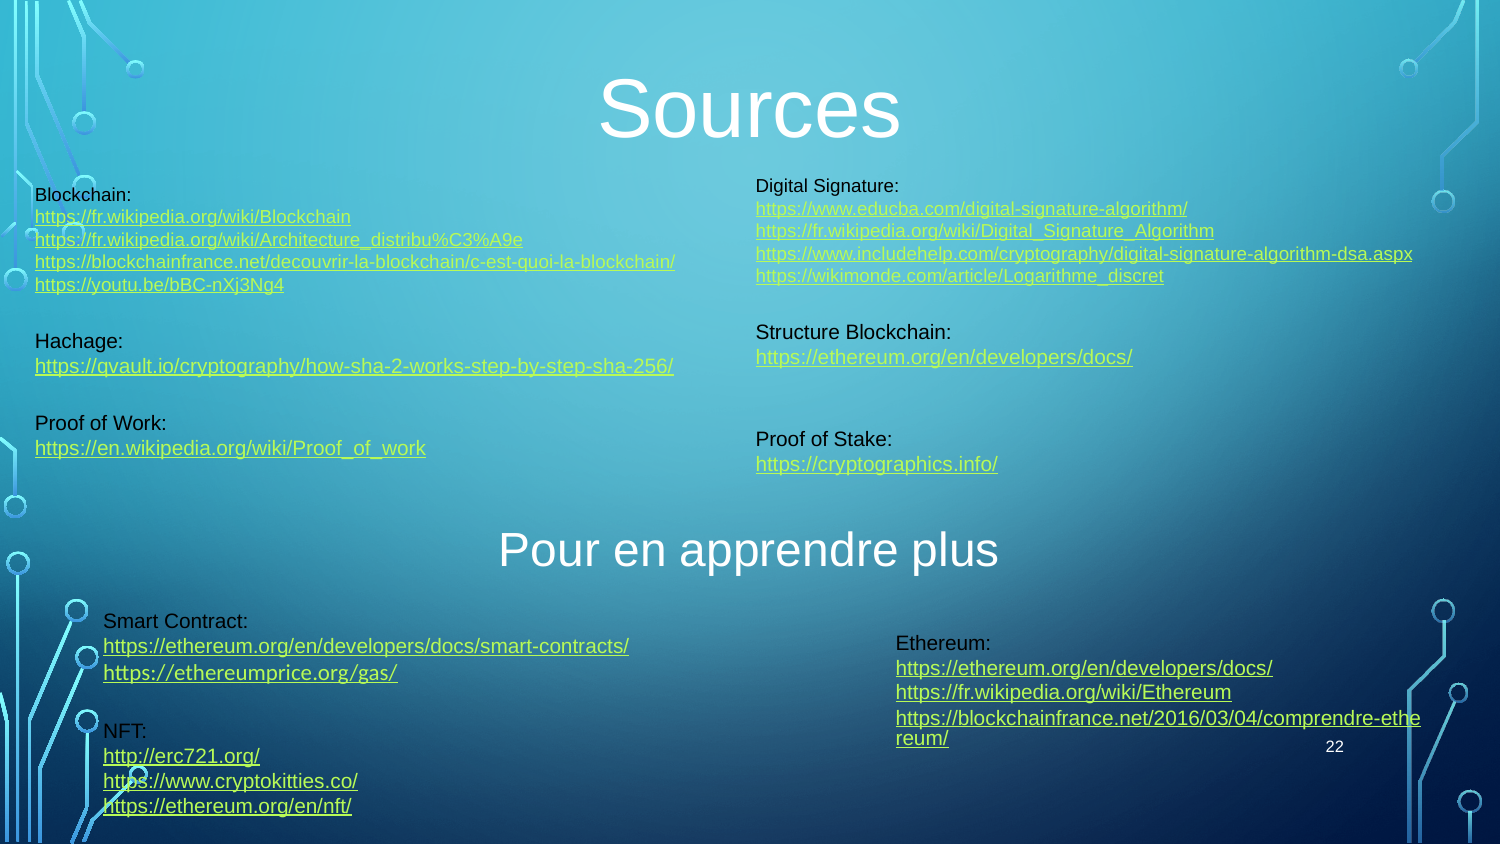

Sources
Digital Signature:
https://www.educba.com/digital-signature-algorithm/
https://fr.wikipedia.org/wiki/Digital_Signature_Algorithm
https://www.includehelp.com/cryptography/digital-signature-algorithm-dsa.aspx
https://wikimonde.com/article/Logarithme_discret

Structure Blockchain:
https://ethereum.org/en/developers/docs/

Proof of Stake:
https://cryptographics.info/

Blockchain:
https://fr.wikipedia.org/wiki/Blockchain
https://fr.wikipedia.org/wiki/Architecture_distribu%C3%A9e
https://blockchainfrance.net/decouvrir-la-blockchain/c-est-quoi-la-blockchain/
https://youtu.be/bBC-nXj3Ng4

Hachage:
https://qvault.io/cryptography/how-sha-2-works-step-by-step-sha-256/

Proof of Work:
https://en.wikipedia.org/wiki/Proof_of_work

Pour en apprendre plus
Smart Contract:
https://ethereum.org/en/developers/docs/smart-contracts/
https://ethereumprice.org/gas/

NFT:
http://erc721.org/
https://www.cryptokitties.co/
https://ethereum.org/en/nft/

Ethereum:
https://ethereum.org/en/developers/docs/
https://fr.wikipedia.org/wiki/Ethereum
https://blockchainfrance.net/2016/03/04/comprendre-ethereum/

22